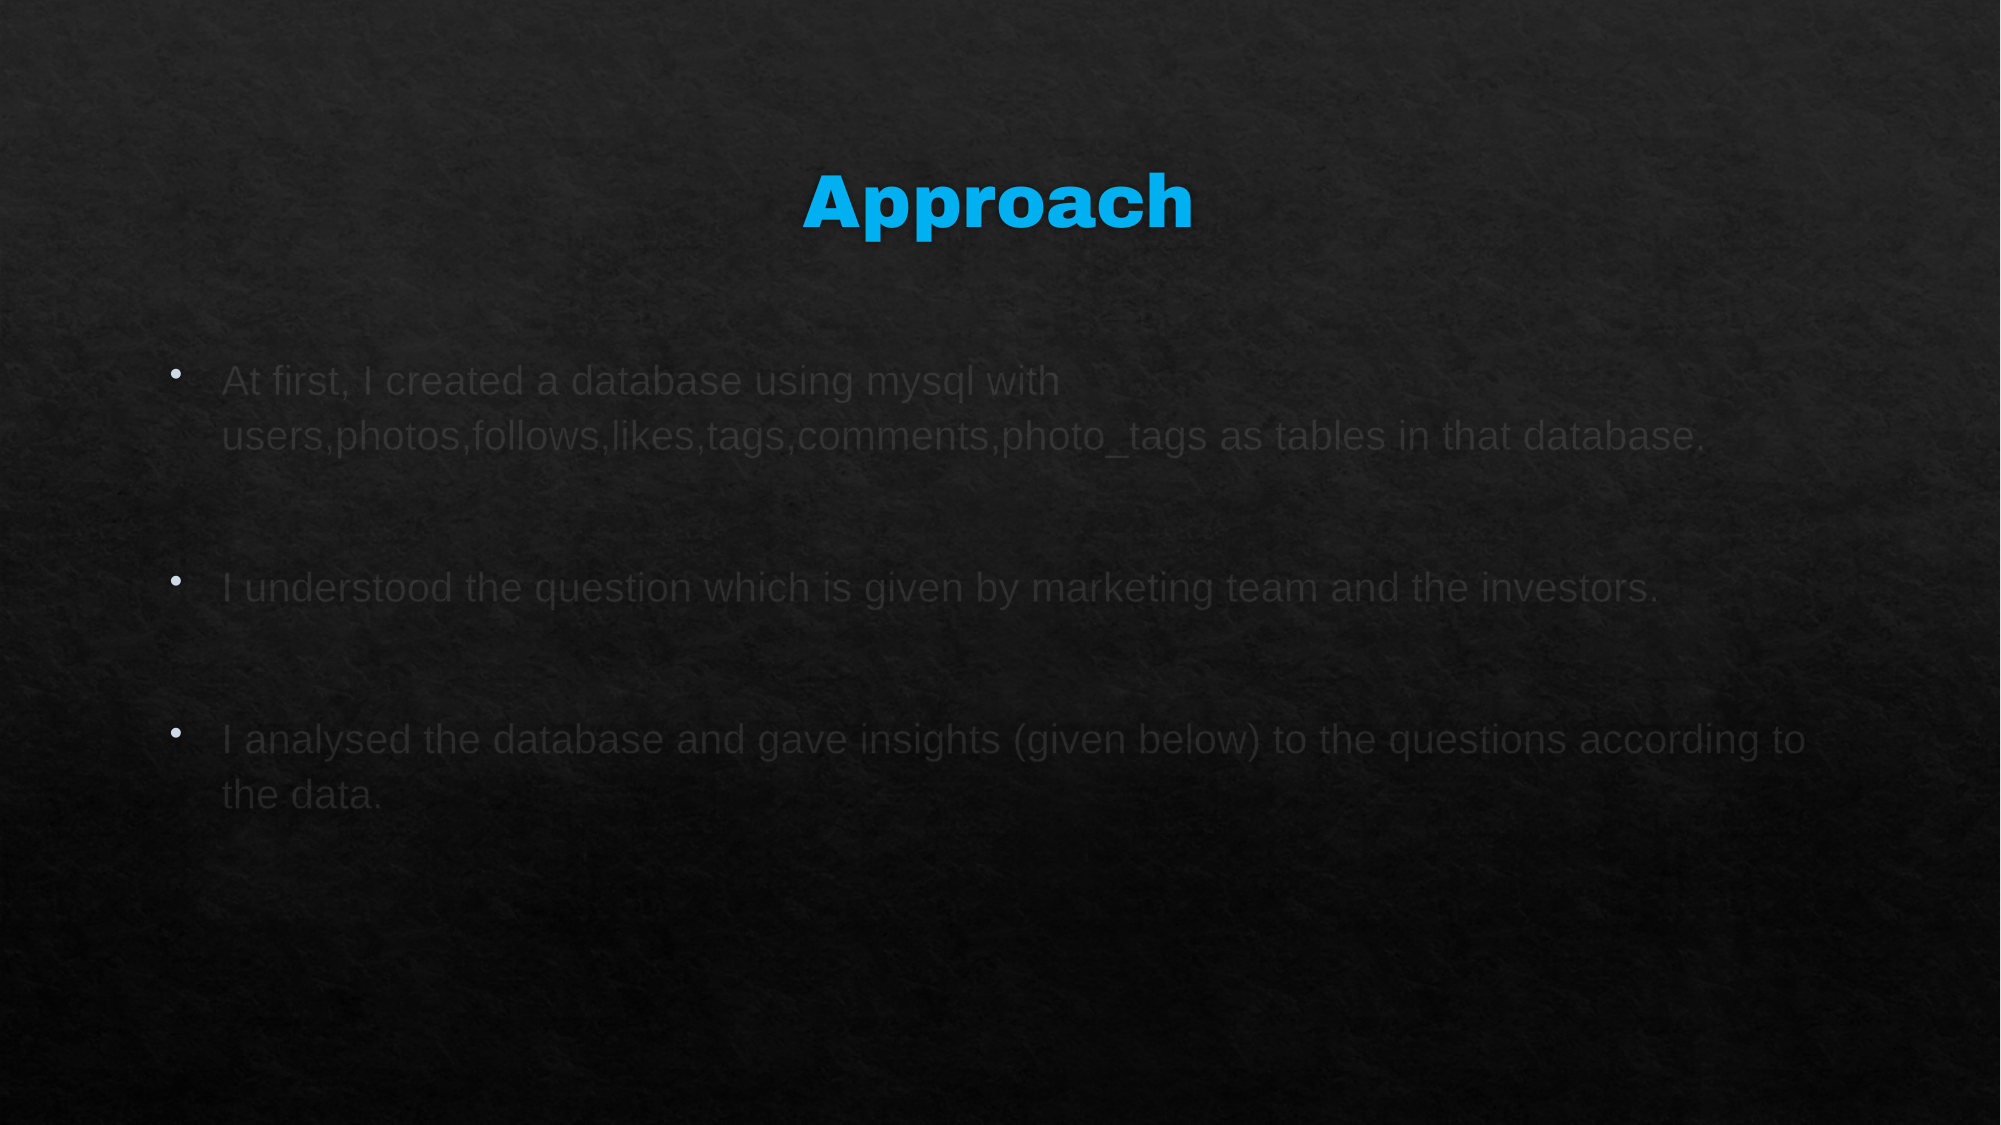

# Approach
At first, I created a database using mysql with users,photos,follows,likes,tags,comments,photo_tags as tables in that database.

I understood the question which is given by marketing team and the investors.

I analysed the database and gave insights (given below) to the questions according to the data.